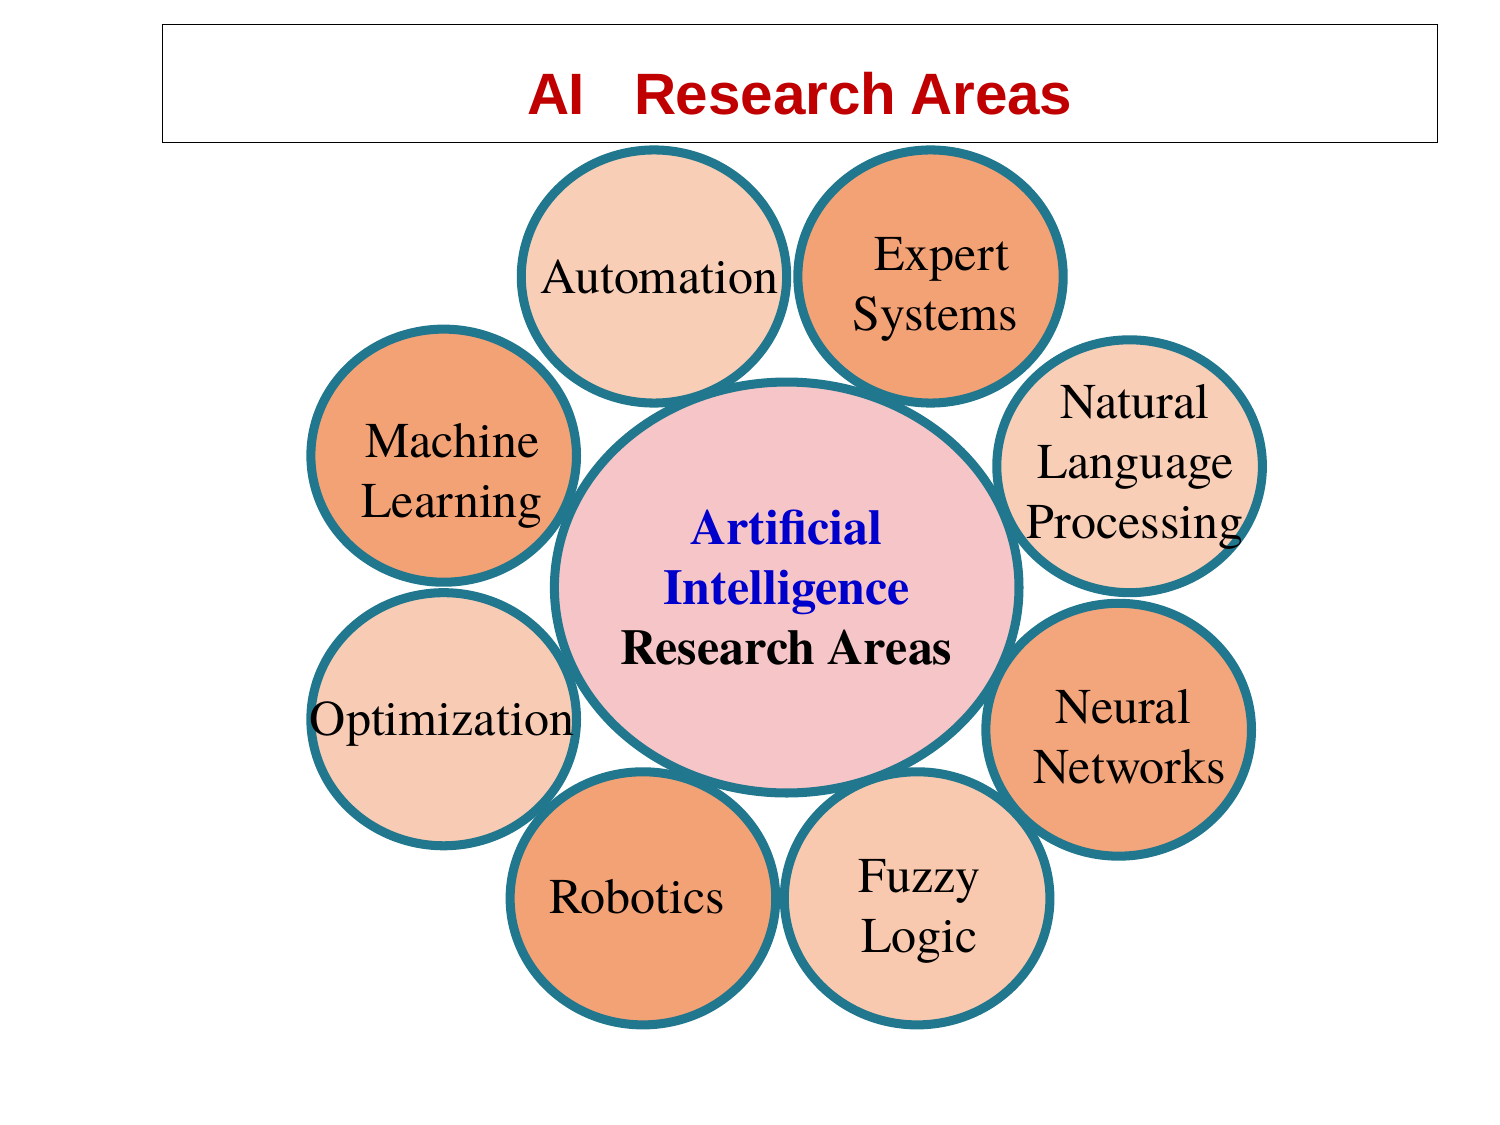

# AI   Research Areas

Expert Systems
Automation

Natural Language
Processing

Machine Learning
Artificial Intelligence
Research Areas

Neural  Networks
Optimization

Fuzzy Logic
Robotics